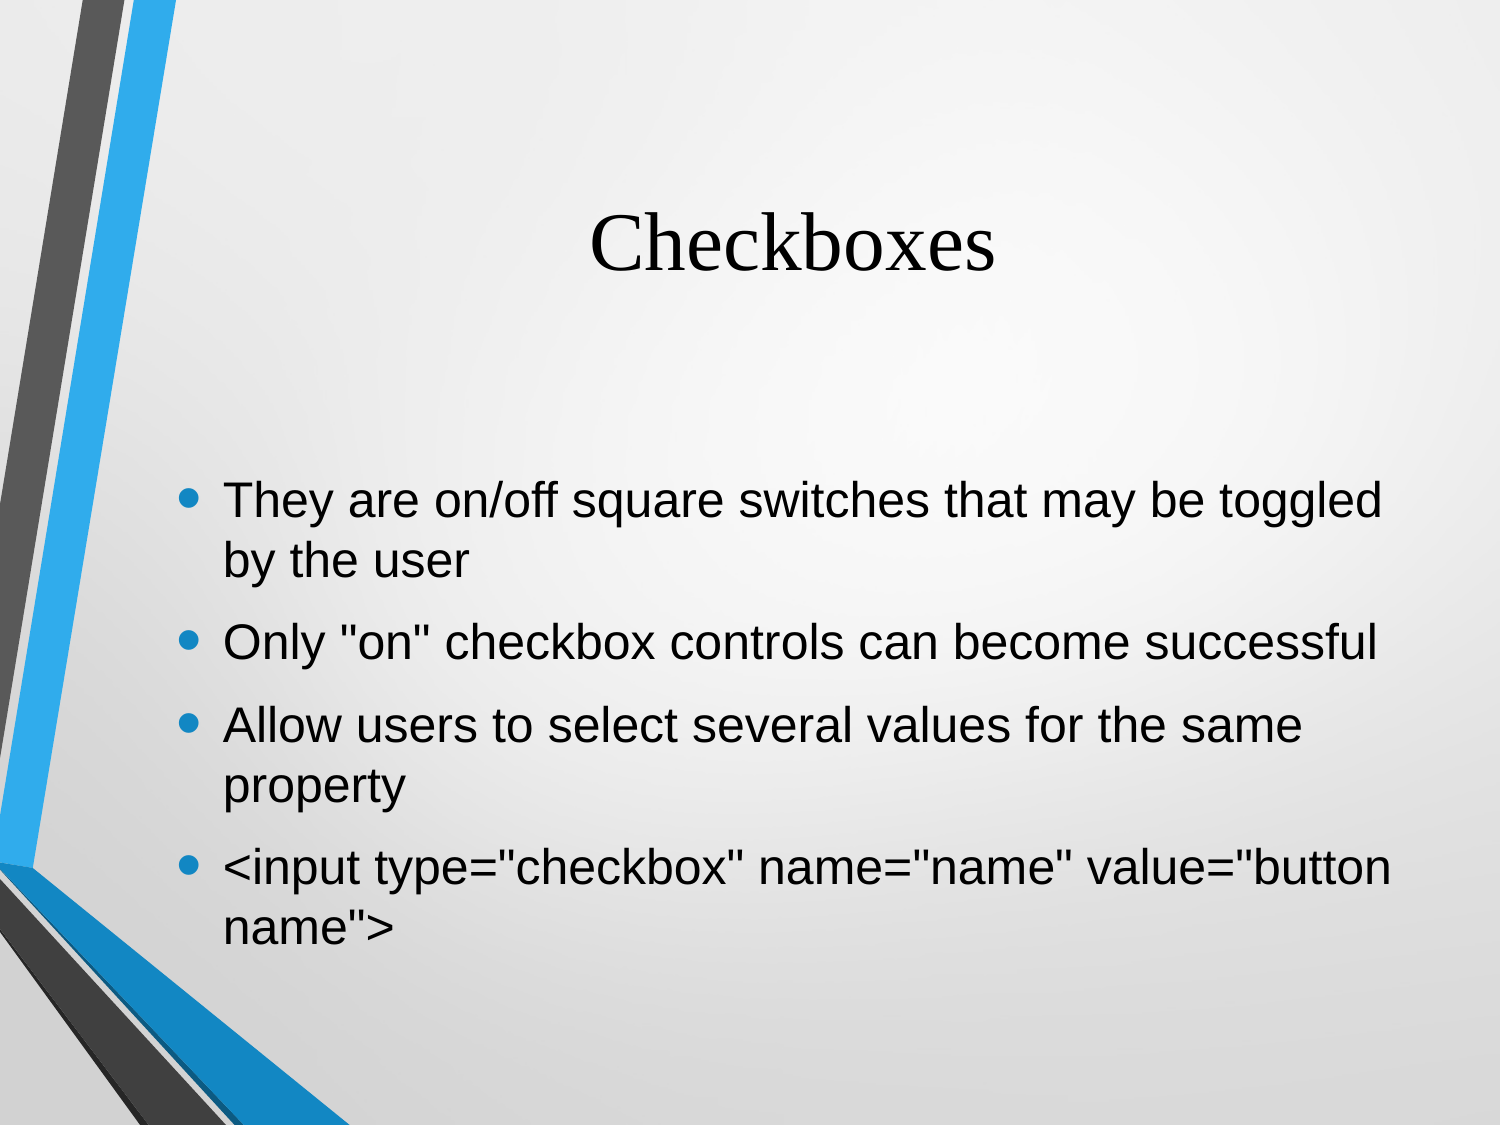

# Checkboxes
They are on/off square switches that may be toggled by the user
Only "on" checkbox controls can become successful
Allow users to select several values for the same property
<input type="checkbox" name="name" value="button name">